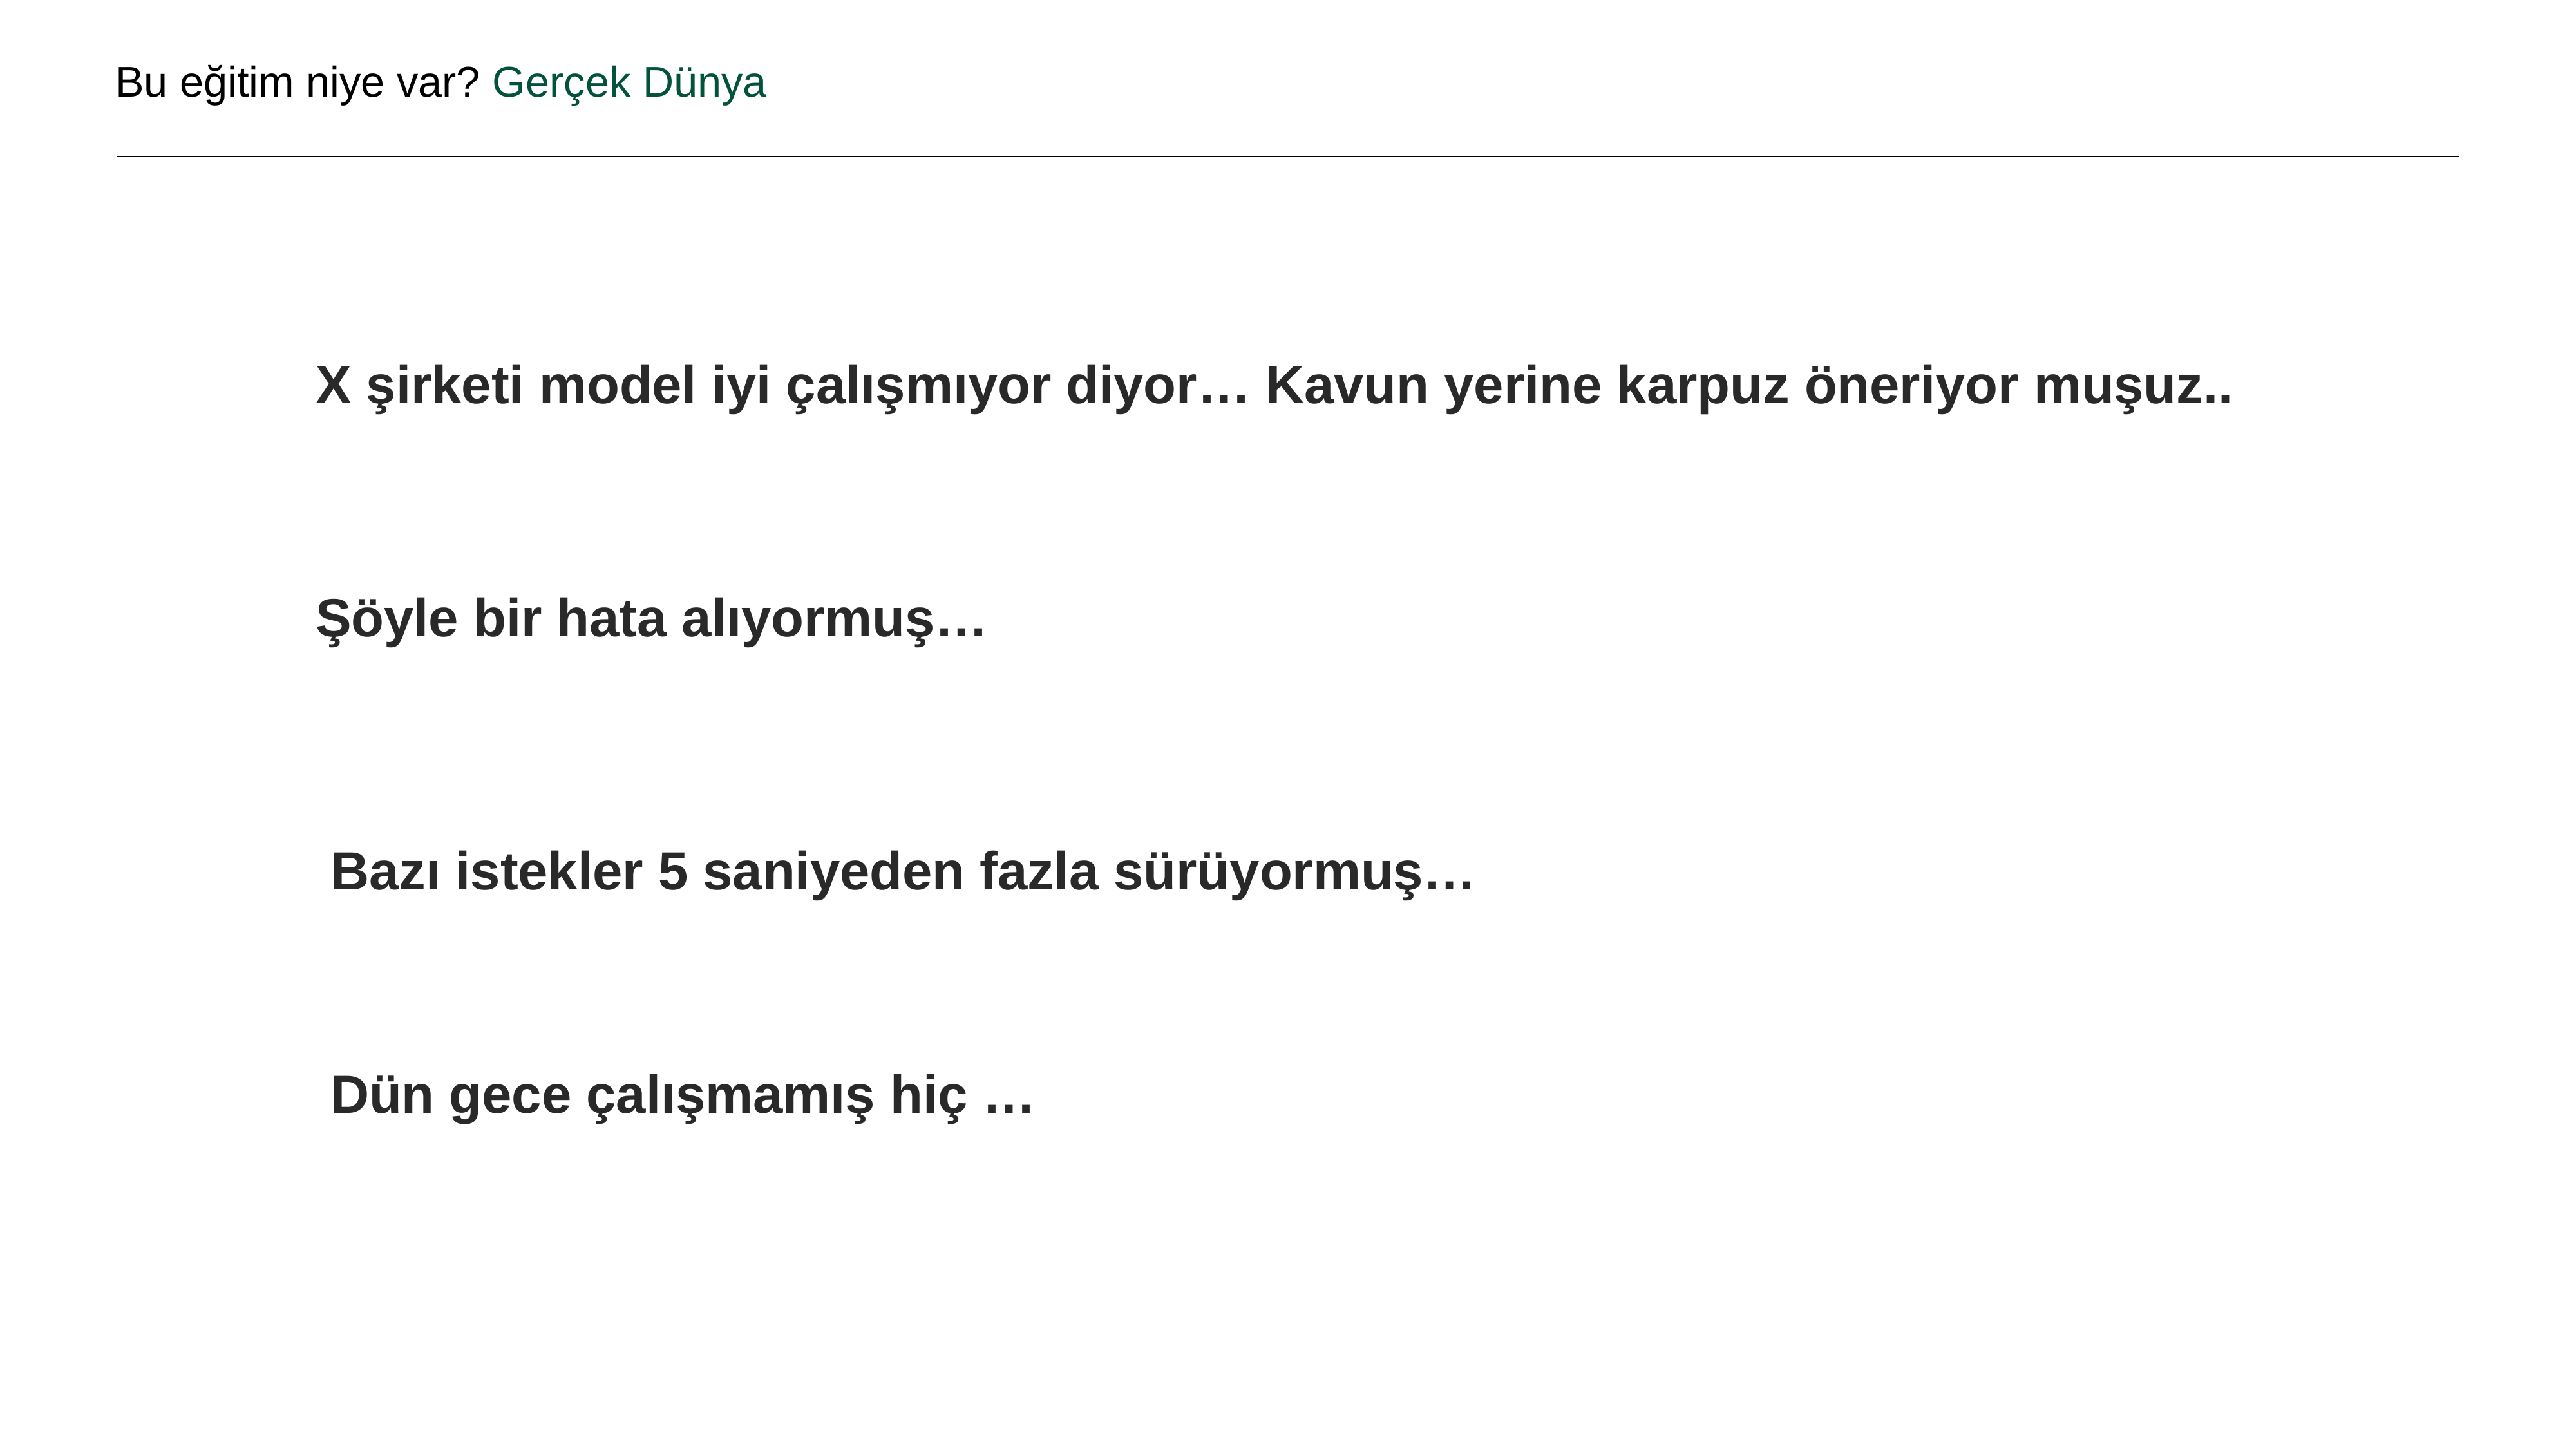

Bu eğitim niye var? Gerçek Dünya
X şirketi model iyi çalışmıyor diyor… Kavun yerine karpuz öneriyor muşuz..
Şöyle bir hata alıyormuş…
Bazı istekler 5 saniyeden fazla sürüyormuş…
Dün gece çalışmamış hiç …